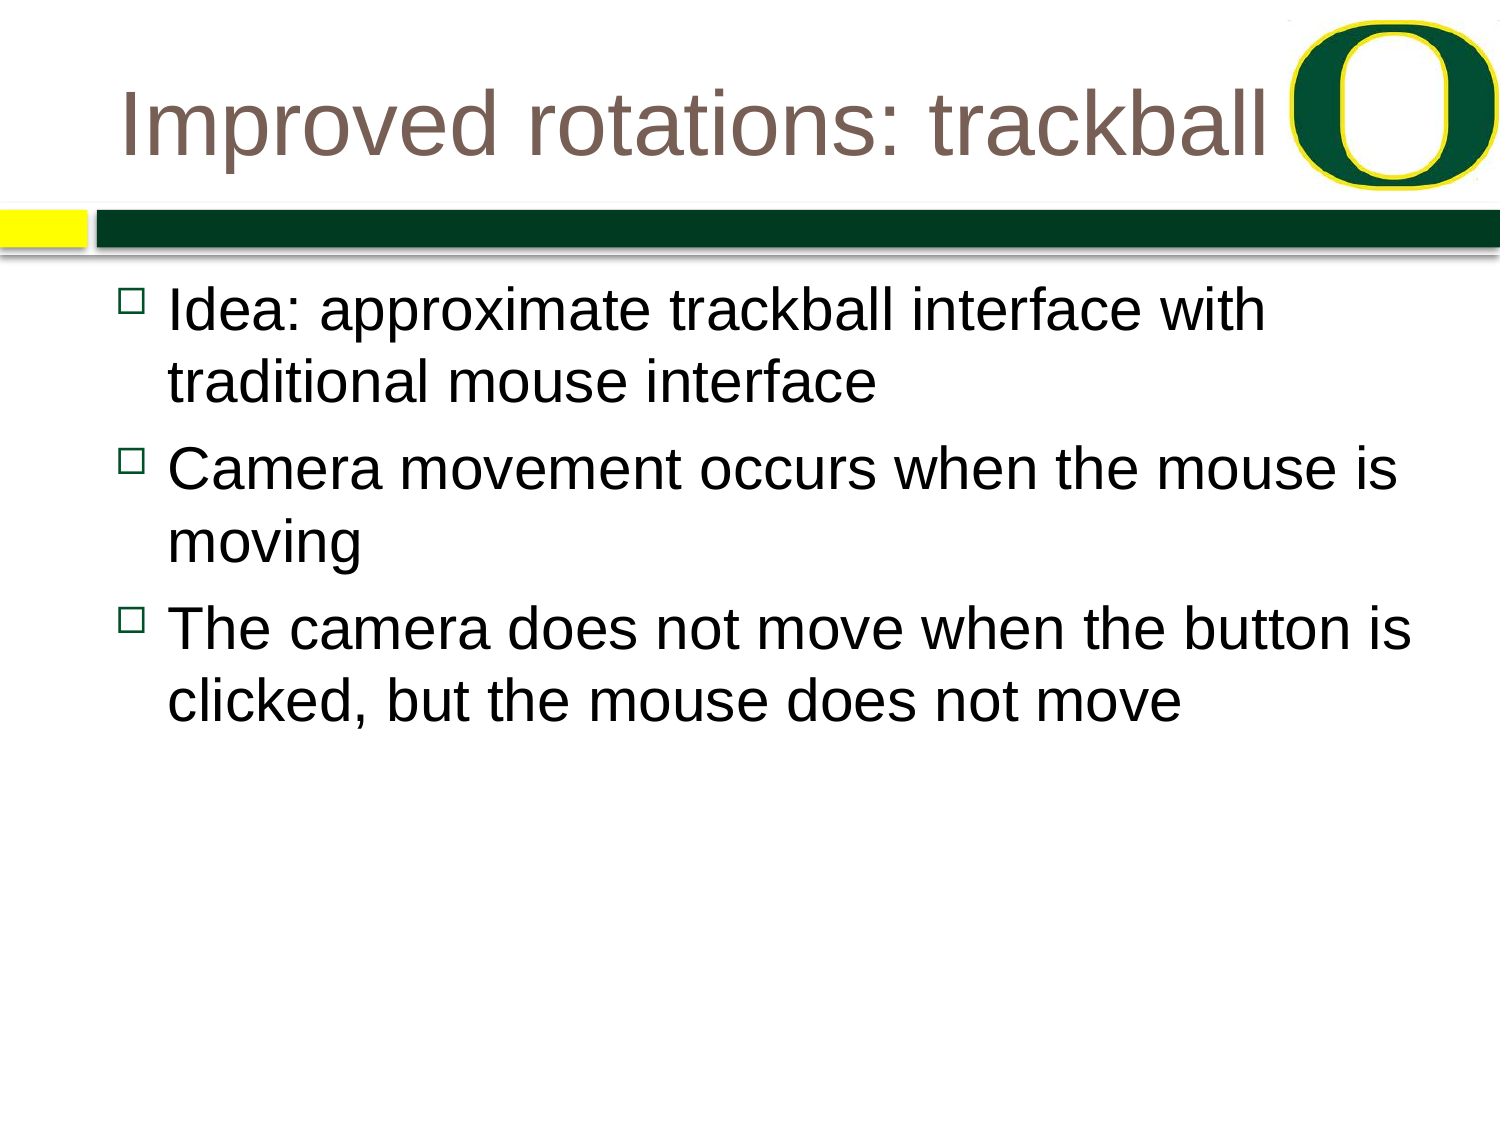

# Improved rotations: trackball
Idea: approximate trackball interface with traditional mouse interface
Camera movement occurs when the mouse is moving
The camera does not move when the button is clicked, but the mouse does not move